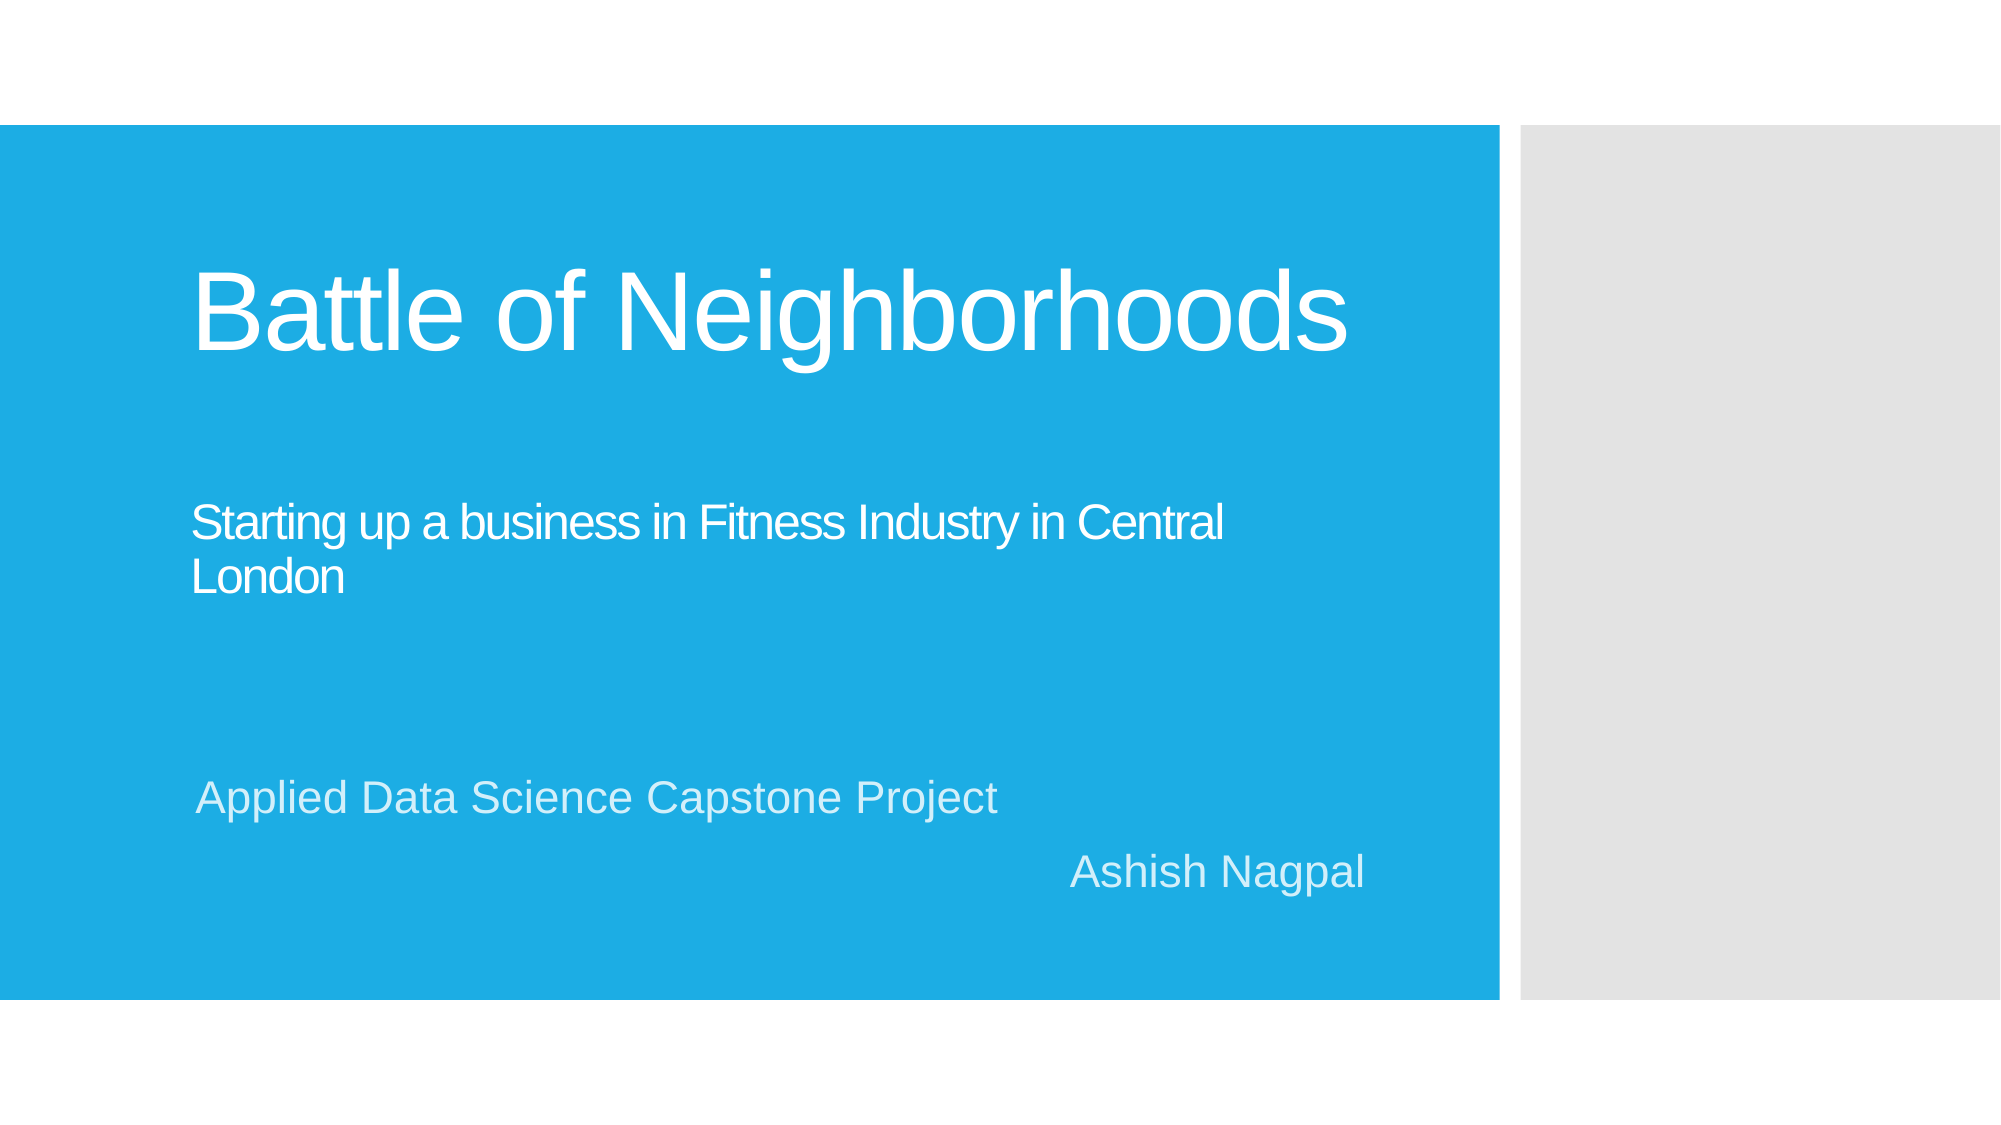

# Battle of Neighborhoods Starting up a business in Fitness Industry in Central London
Applied Data Science Capstone Project
Ashish Nagpal